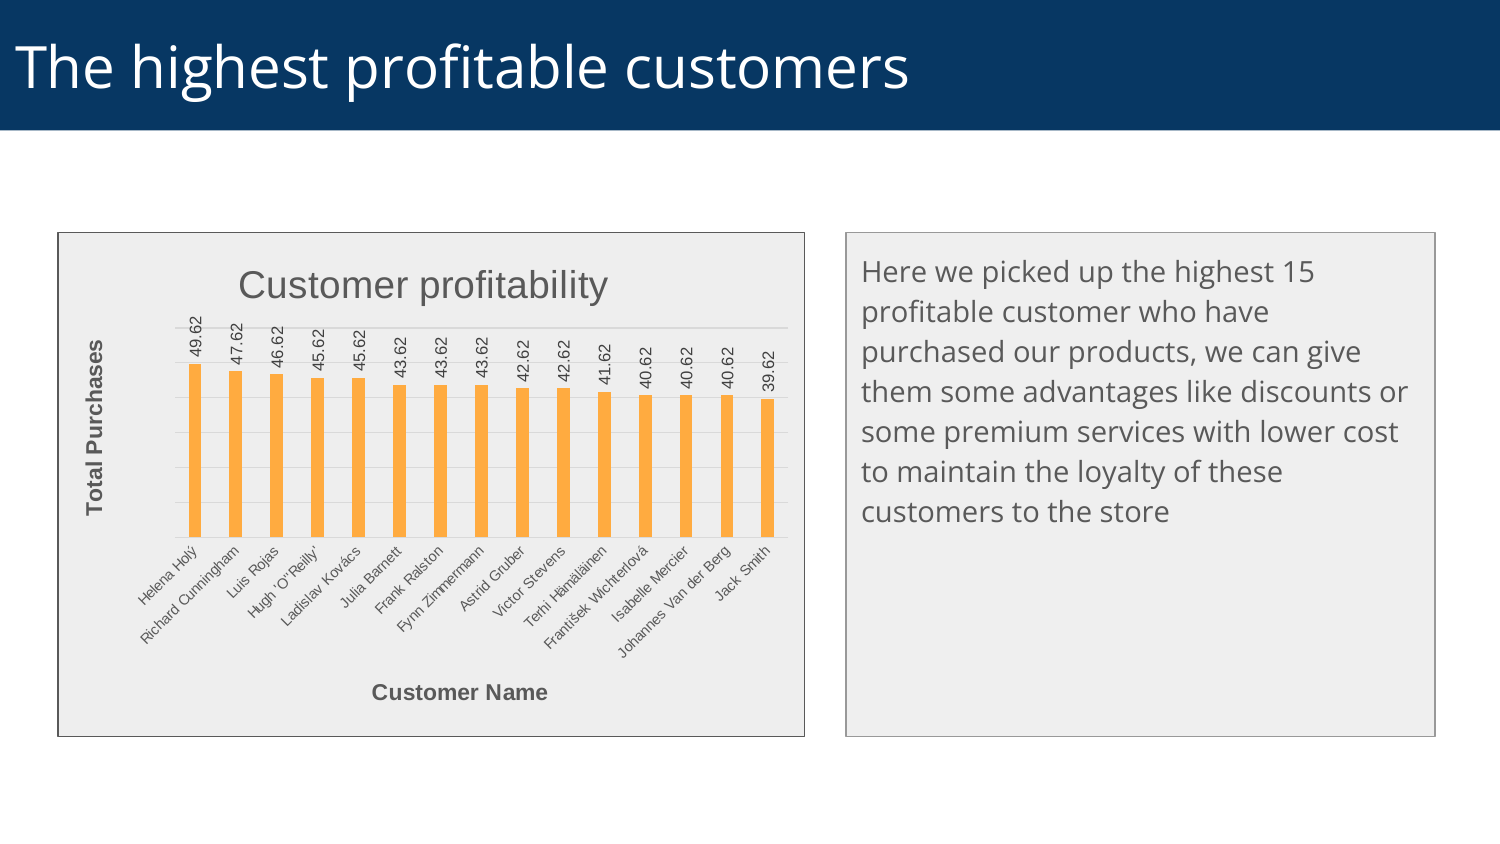

# The highest profitable customers

### Chart: Customer profitability

| Category | Total Paid |
|---|---|
| Helena Holý | 49.62 |
| Richard Cunningham | 47.62 |
| Luis Rojas | 46.62 |
| Hugh 'O''Reilly' | 45.62 |
| Ladislav Kovács | 45.62 |
| Julia Barnett | 43.62 |
| Frank Ralston | 43.62 |
| Fynn Zimmermann | 43.62 |
| Astrid Gruber | 42.62 |
| Victor Stevens | 42.62 |
| Terhi Hämäläinen | 41.62 |
| František Wichterlová | 40.62 |
| Isabelle Mercier | 40.62 |
| Johannes Van der Berg | 40.62 |
| Jack Smith | 39.62 |
Here we picked up the highest 15 profitable customer who have purchased our products, we can give them some advantages like discounts or some premium services with lower cost
to maintain the loyalty of these customers to the store